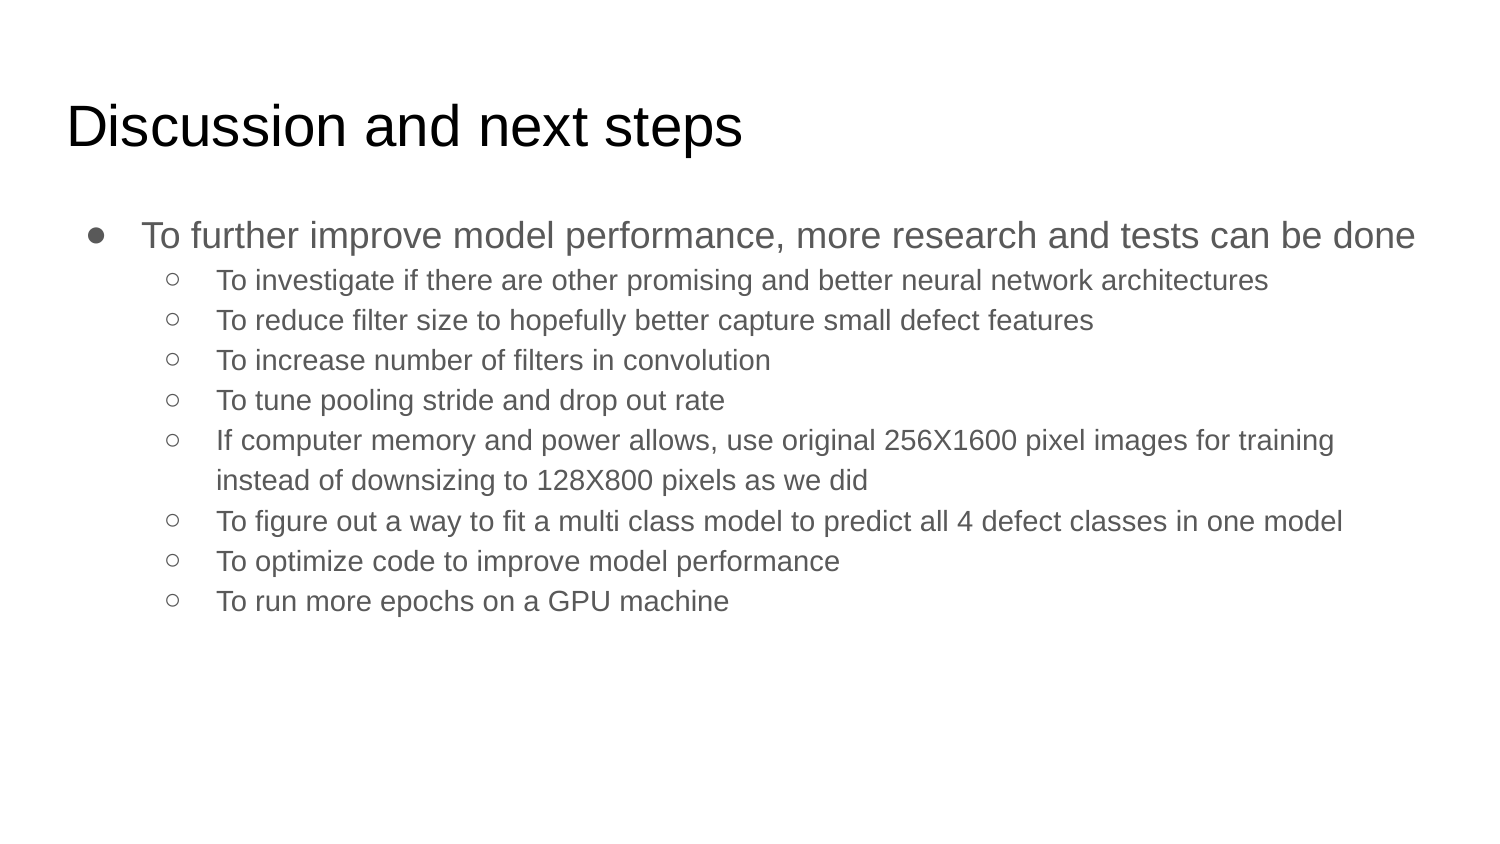

# Discussion and next steps
To further improve model performance, more research and tests can be done
To investigate if there are other promising and better neural network architectures
To reduce filter size to hopefully better capture small defect features
To increase number of filters in convolution
To tune pooling stride and drop out rate
If computer memory and power allows, use original 256X1600 pixel images for training instead of downsizing to 128X800 pixels as we did
To figure out a way to fit a multi class model to predict all 4 defect classes in one model
To optimize code to improve model performance
To run more epochs on a GPU machine